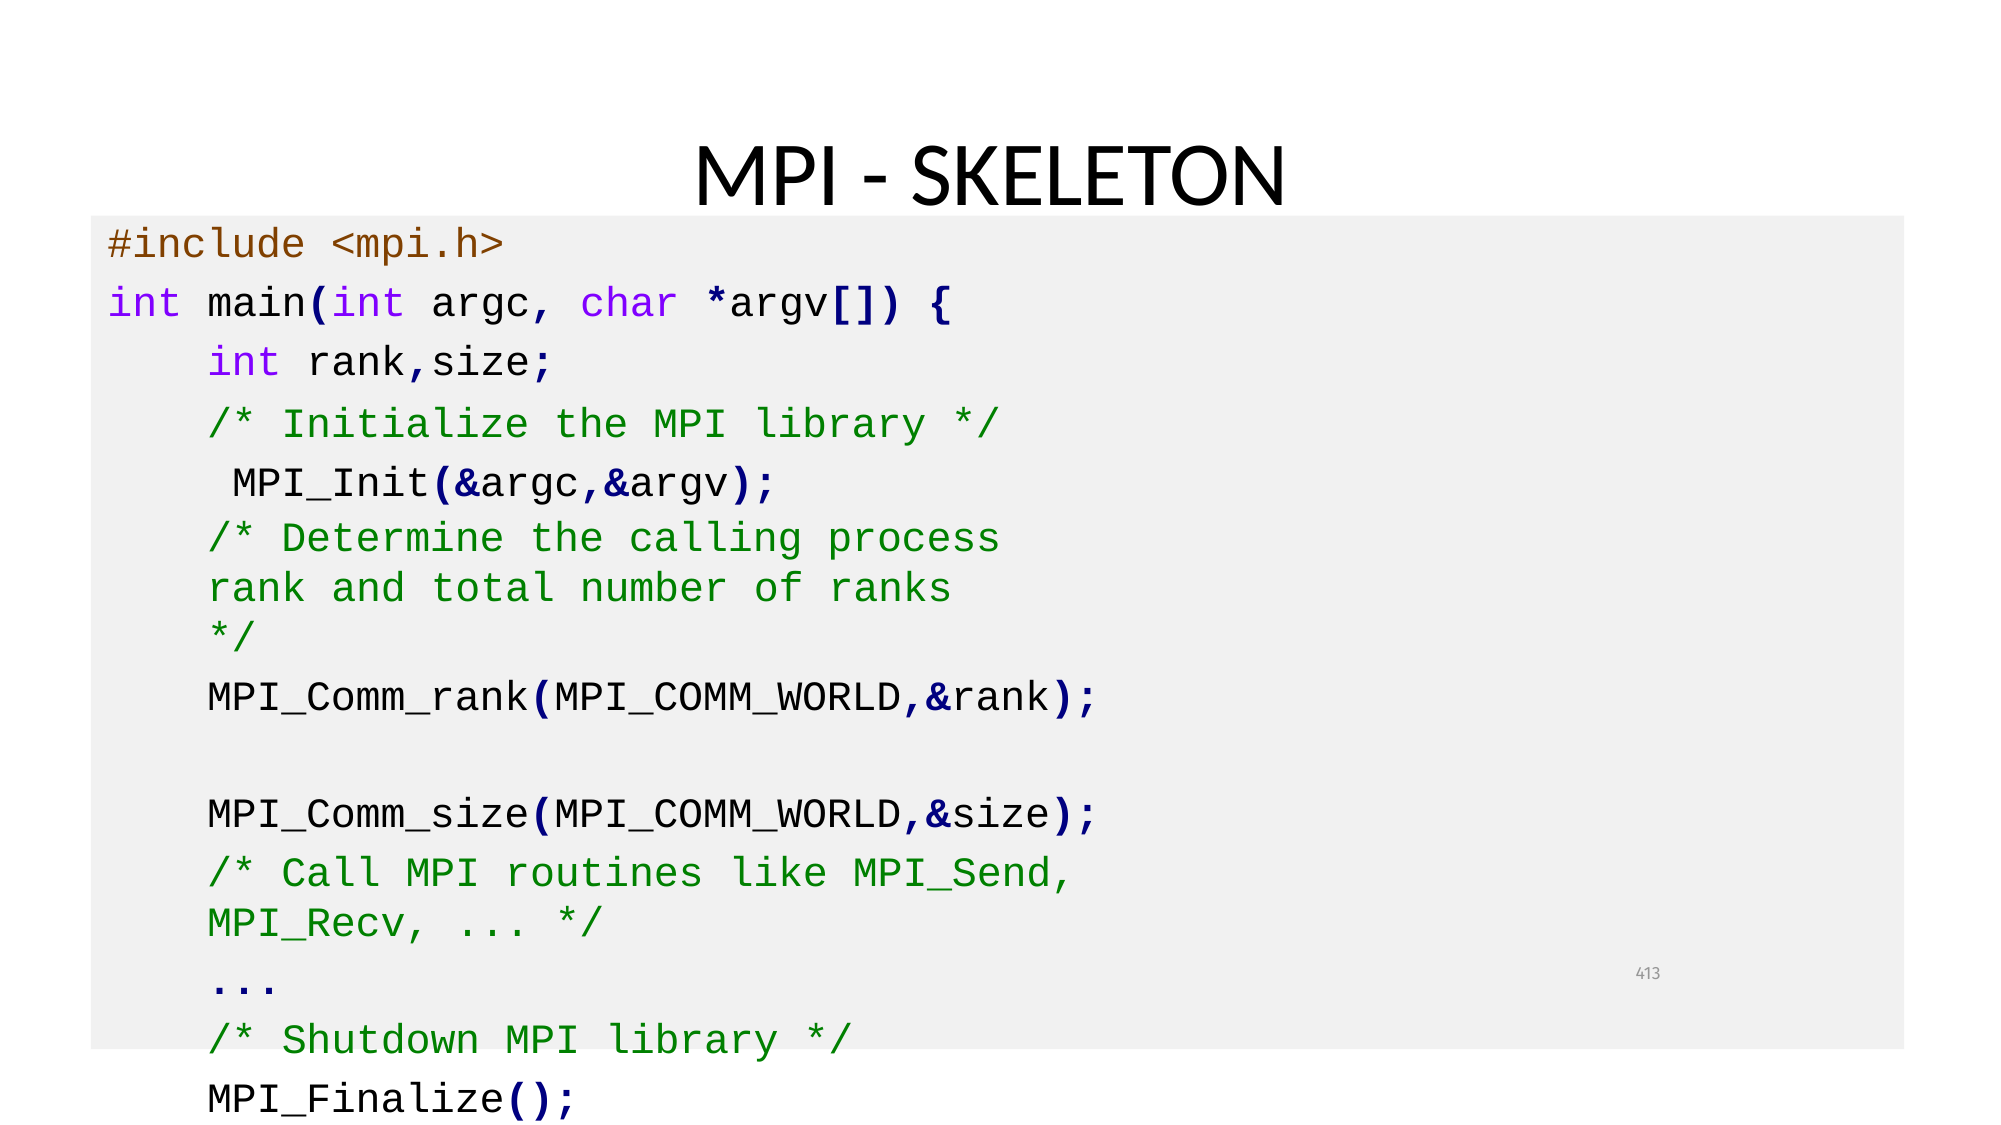

# MPI - SKELETON
#include <mpi.h>
int main(int argc, char *argv[]) {
int rank,size;
/* Initialize the MPI library */  MPI_Init(&argc,&argv);
/* Determine the calling process rank and total number of ranks */
MPI_Comm_rank(MPI_COMM_WORLD,&rank);  MPI_Comm_size(MPI_COMM_WORLD,&size);
/* Call MPI routines like MPI_Send, MPI_Recv, ... */
...
/* Shutdown MPI library */
MPI_Finalize();
return 0;
}

413